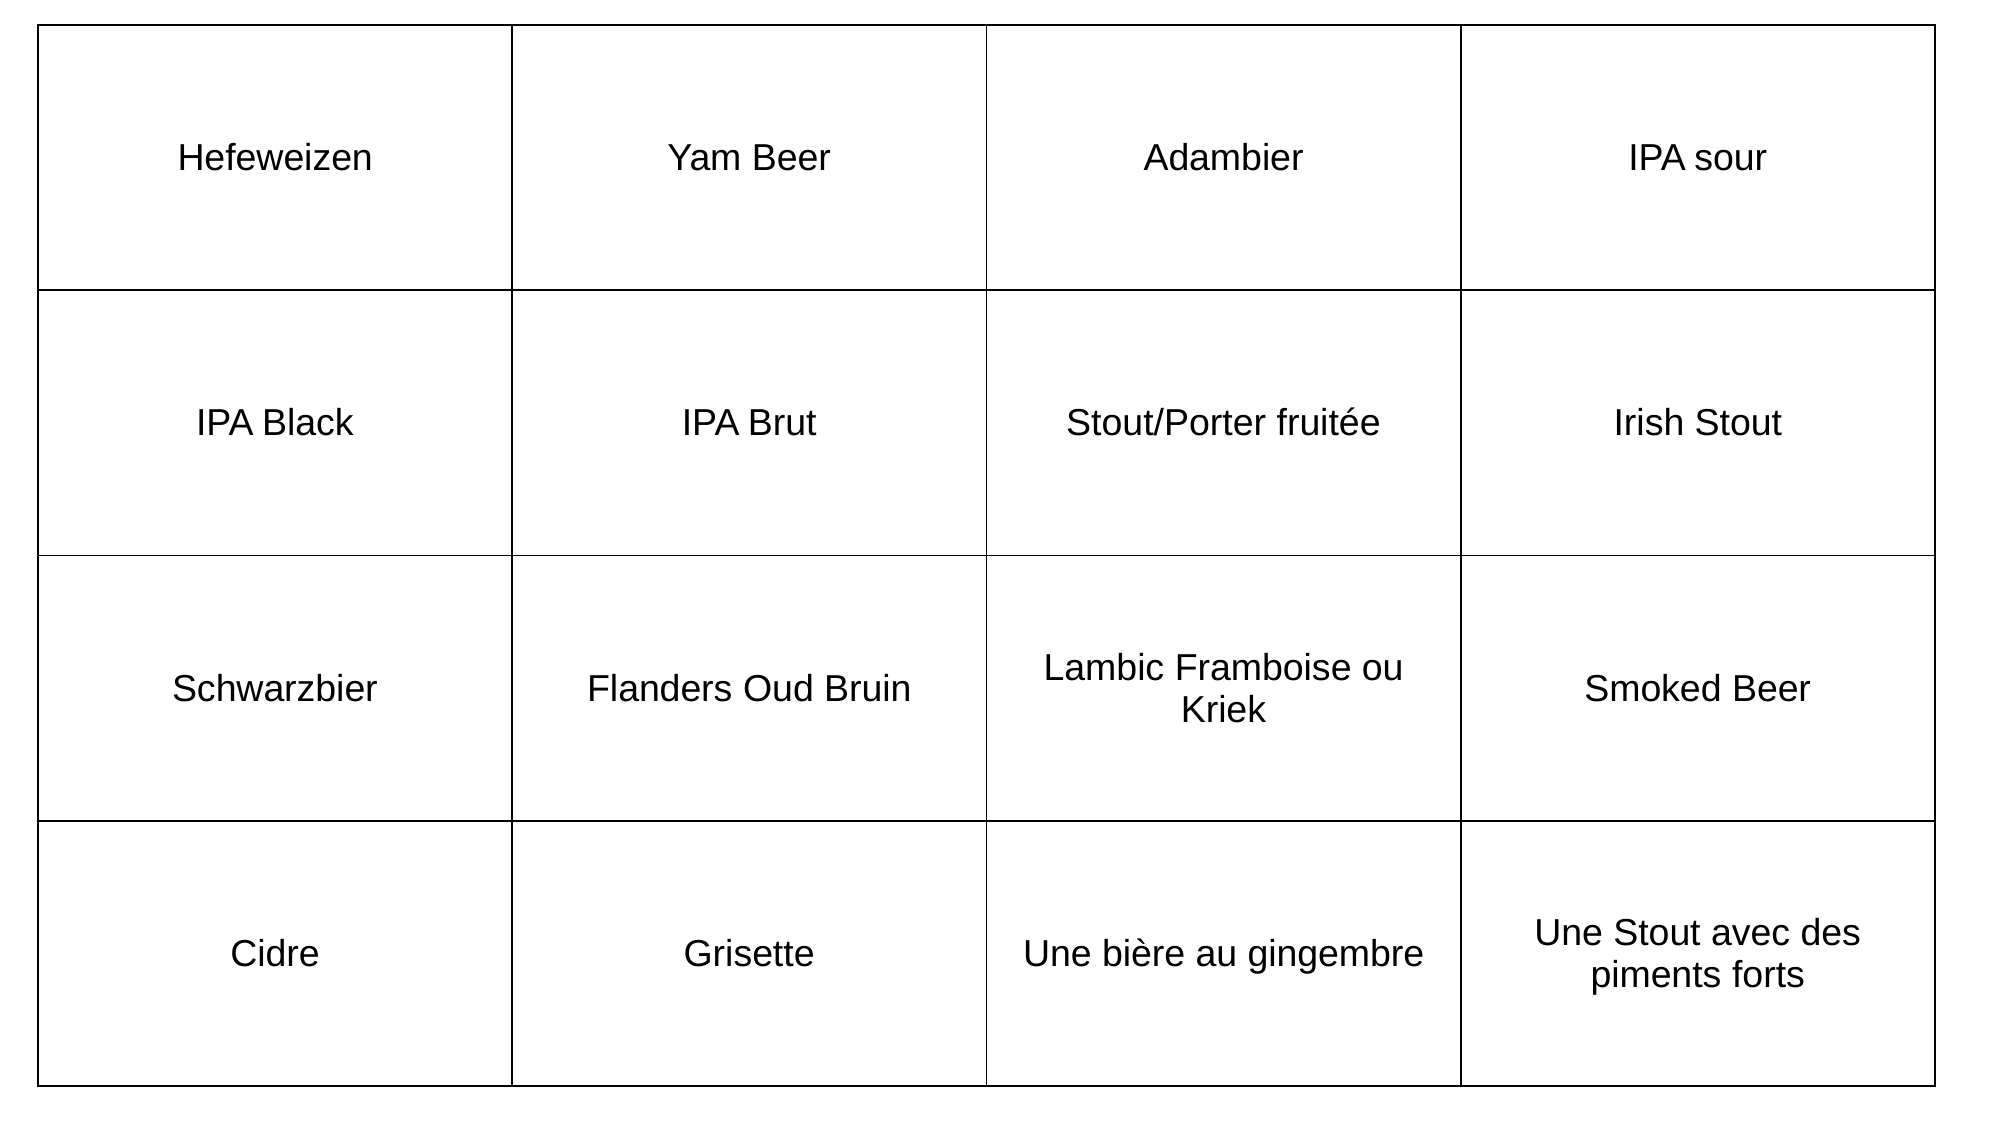

| Hefeweizen | Yam Beer | Adambier | IPA sour |
| --- | --- | --- | --- |
| IPA Black | IPA Brut | Stout/Porter fruitée | Irish Stout |
| Schwarzbier | Flanders Oud Bruin | Lambic Framboise ou Kriek | Smoked Beer |
| Cidre | Grisette | Une bière au gingembre | Une Stout avec des piments forts |